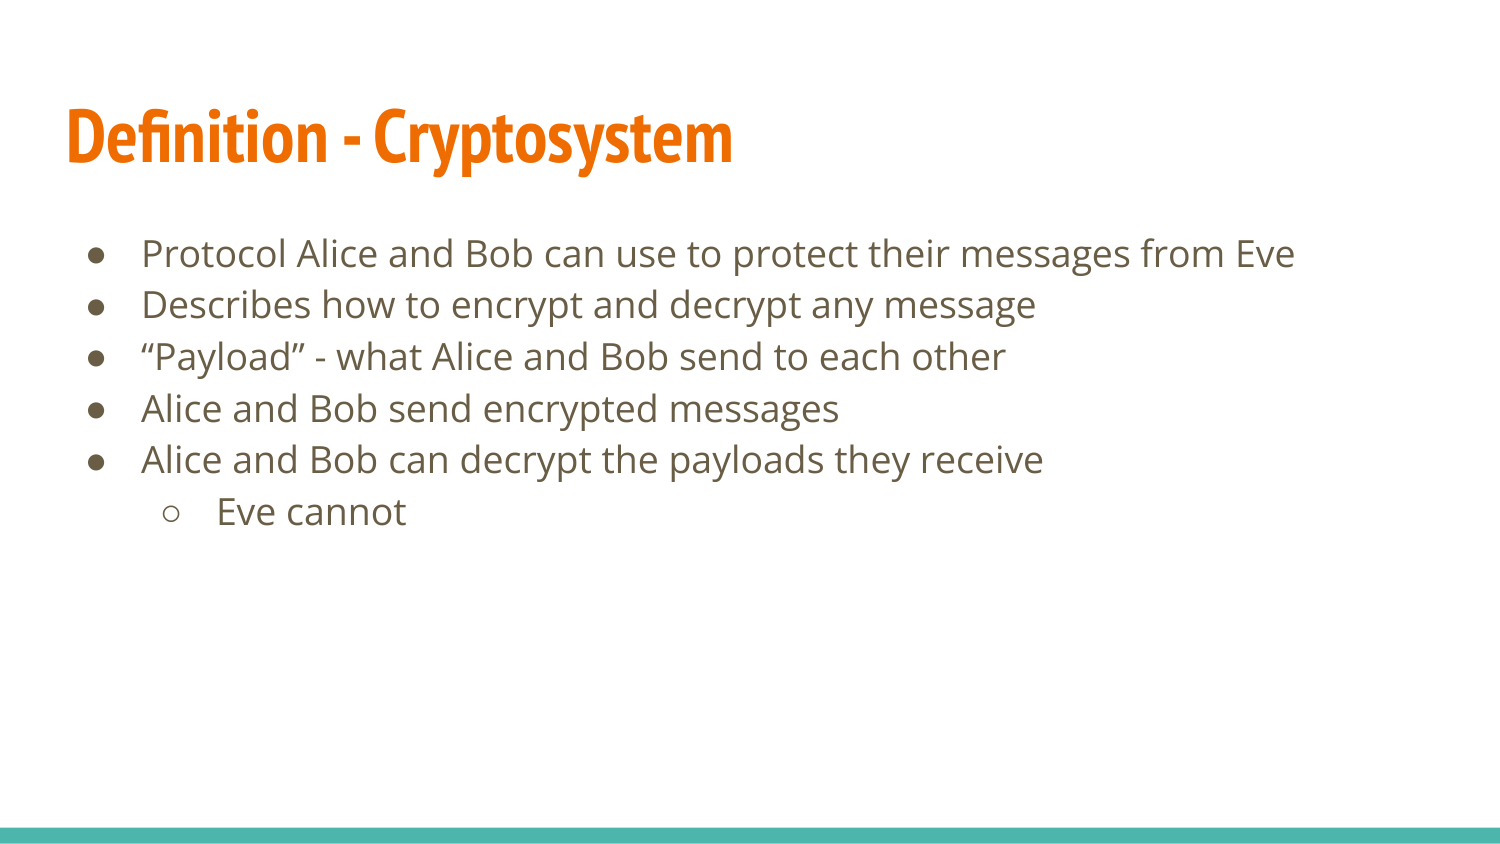

# Definition - Cryptosystem
Protocol Alice and Bob can use to protect their messages from Eve
Describes how to encrypt and decrypt any message
“Payload” - what Alice and Bob send to each other
Alice and Bob send encrypted messages
Alice and Bob can decrypt the payloads they receive
Eve cannot